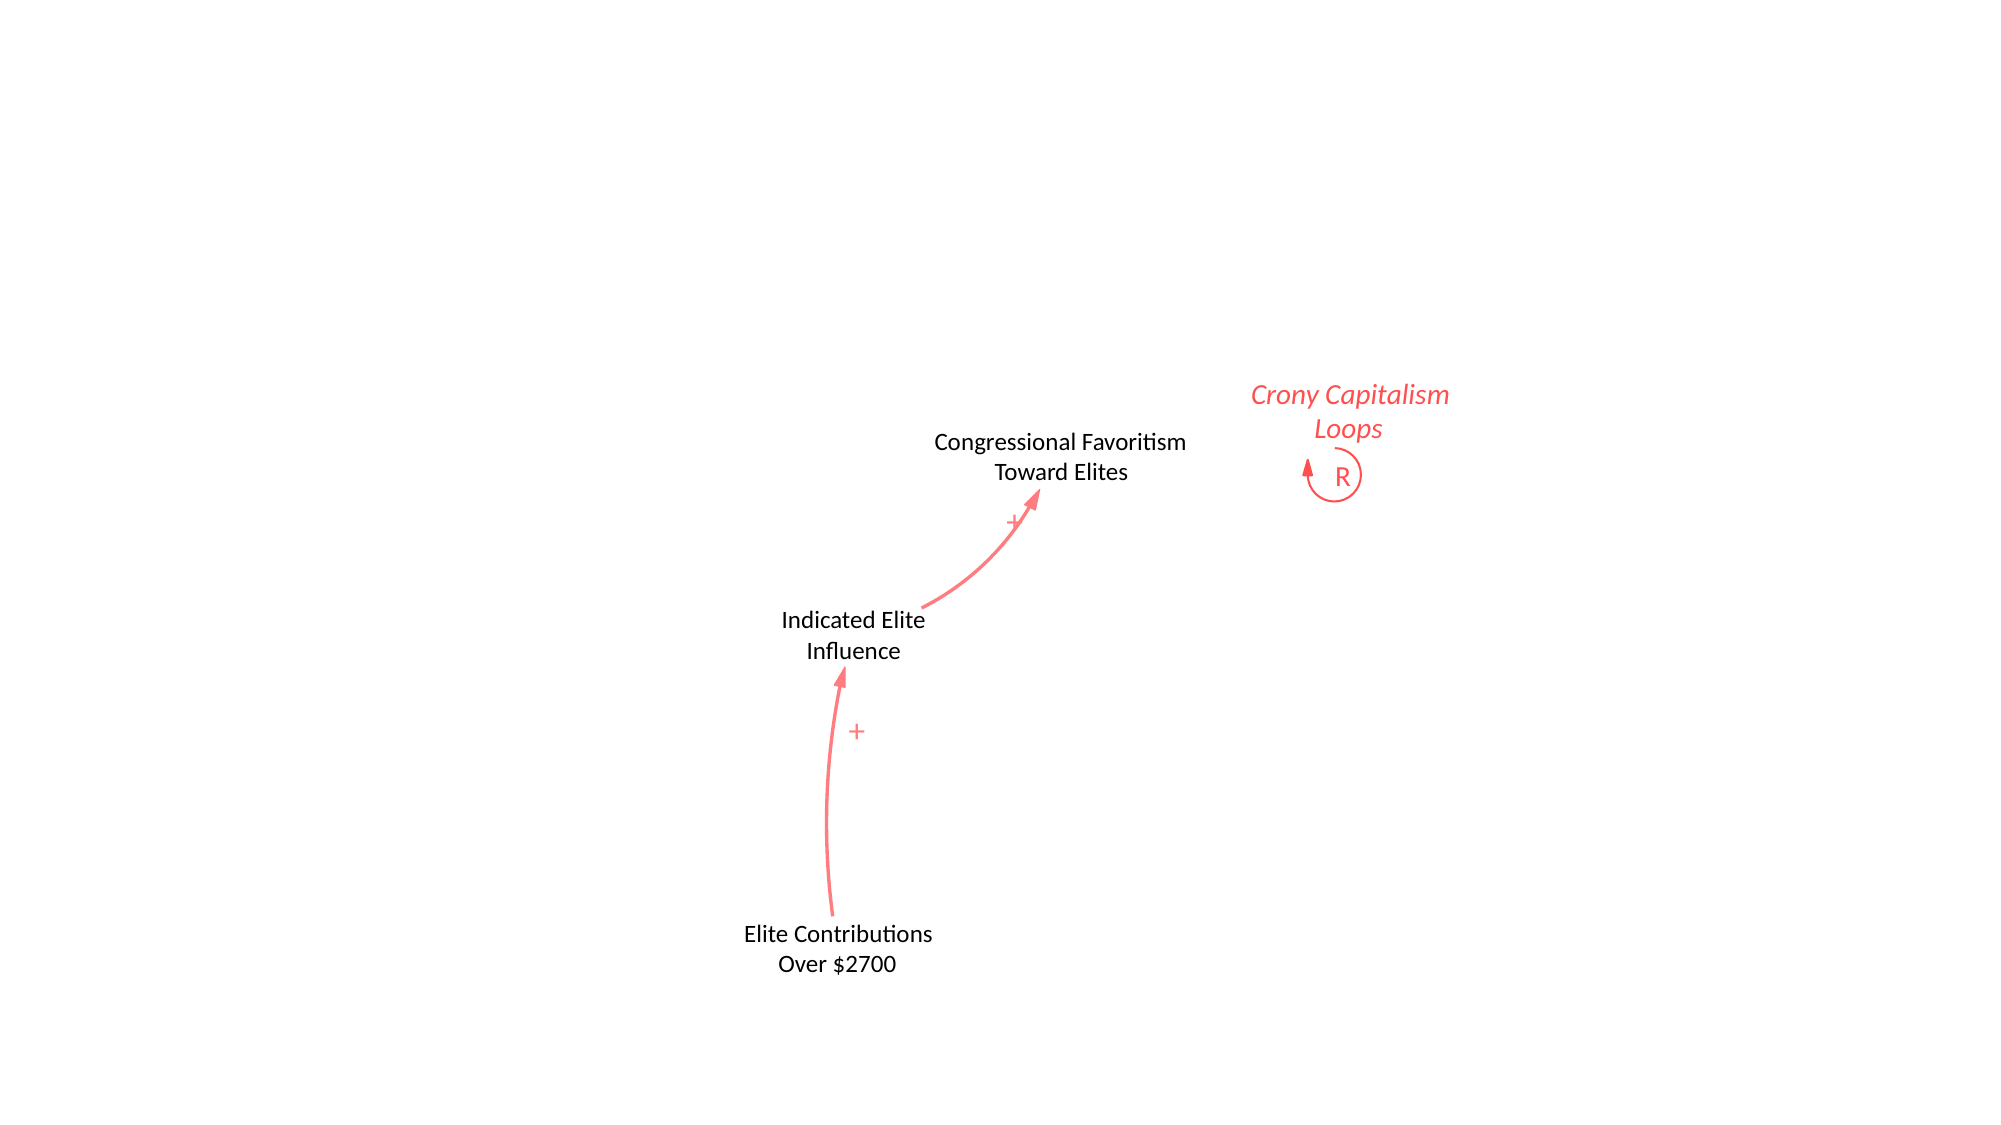

Crony Capitalism
Loops
Congressional Favoritism

Toward Elites
R

+
Indicated Elite
Influence

+
Elite Contributions
Over $2700